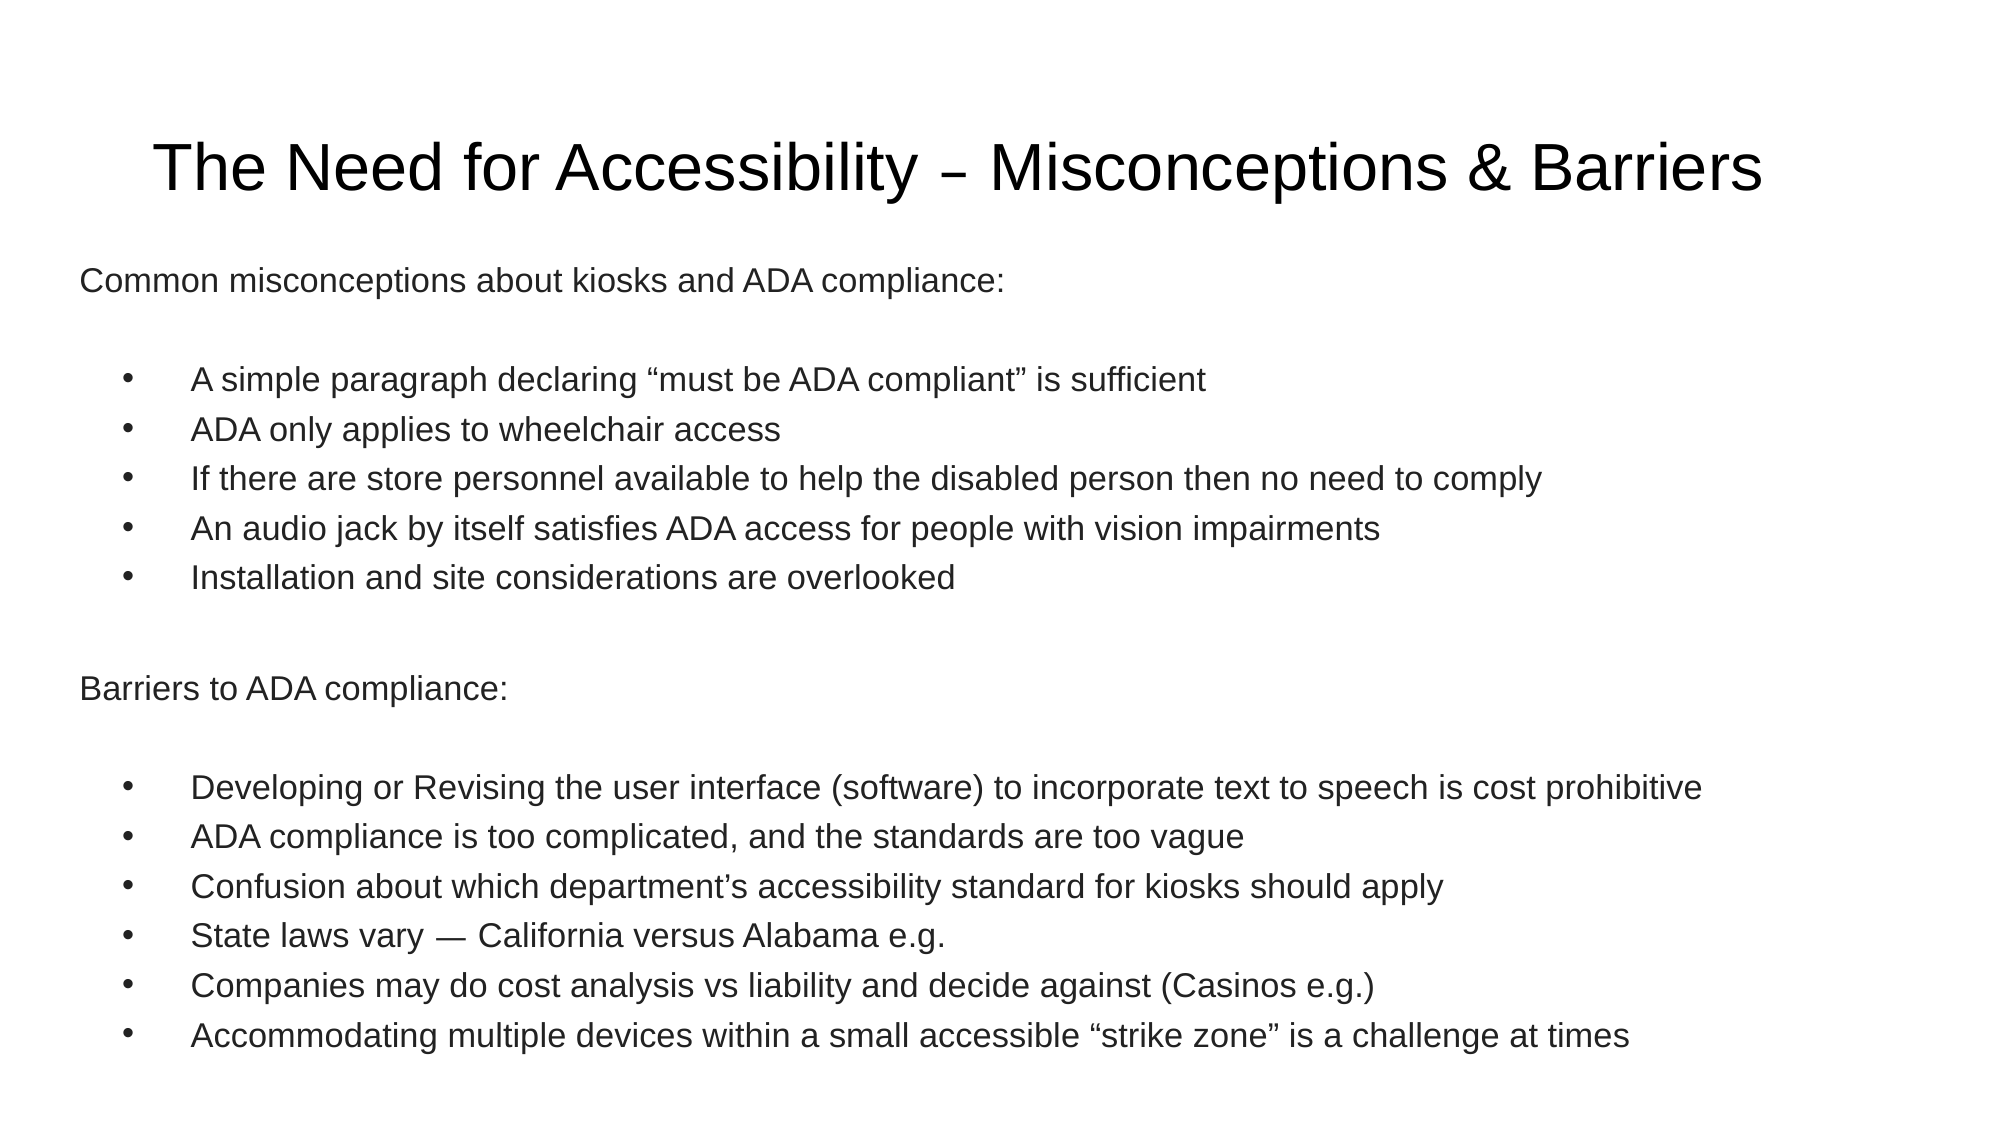

# The Need for Accessibility – Misconceptions & Barriers
Common misconceptions about kiosks and ADA compliance:

A simple paragraph declaring “must be ADA compliant” is sufficient
ADA only applies to wheelchair access
If there are store personnel available to help the disabled person then no need to comply
An audio jack by itself satisfies ADA access for people with vision impairments
Installation and site considerations are overlooked

Barriers to ADA compliance:

Developing or Revising the user interface (software) to incorporate text to speech is cost prohibitive
ADA compliance is too complicated, and the standards are too vague
Confusion about which department’s accessibility standard for kiosks should apply
State laws vary — California versus Alabama e.g.
Companies may do cost analysis vs liability and decide against (Casinos e.g.)
Accommodating multiple devices within a small accessible “strike zone” is a challenge at times